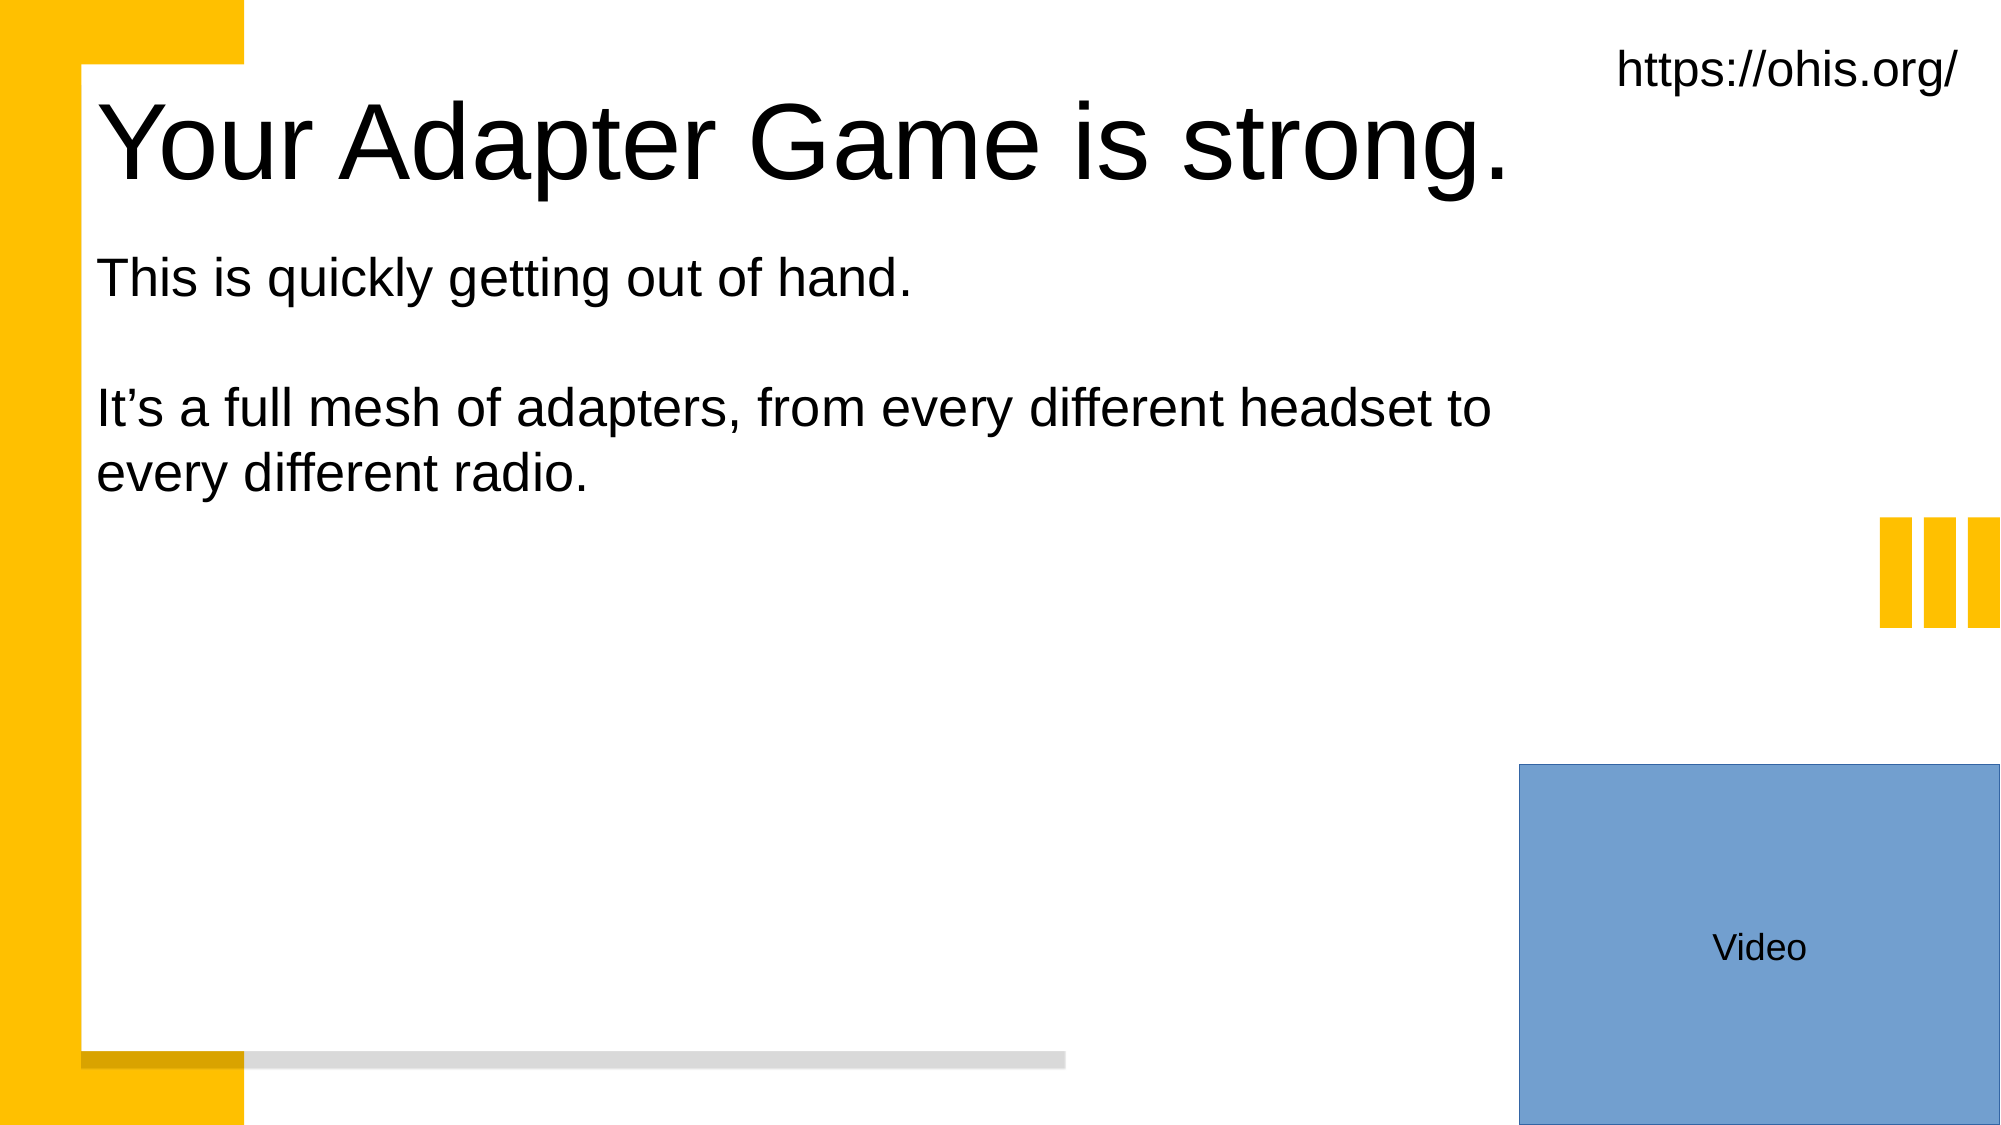

Video

https://ohis.org/
Your Adapter Game is strong.
This is quickly getting out of hand.

It’s a full mesh of adapters, from every different headset to every different radio.